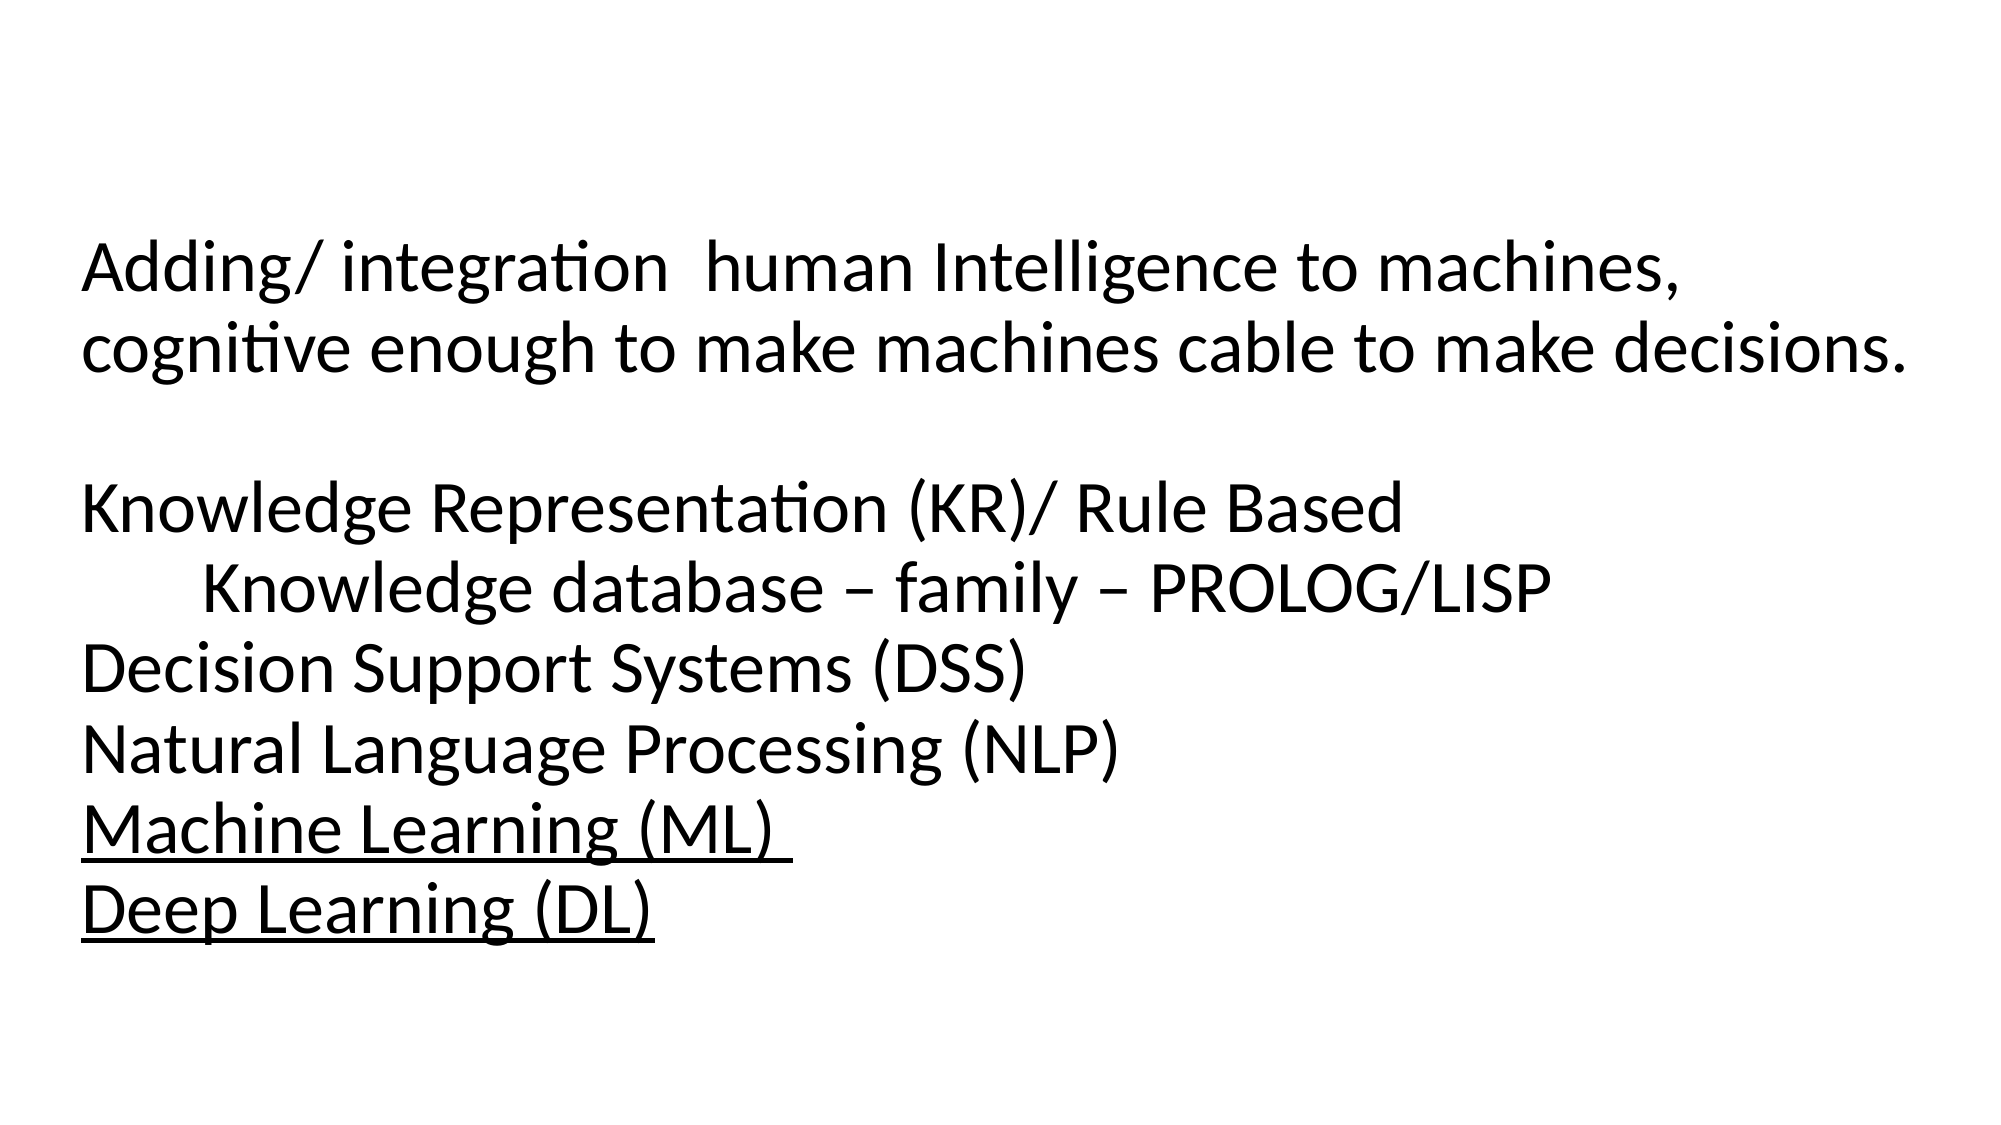

# Adding/ integration  human Intelligence to machines, cognitive enough to make machines cable to make decisions. Knowledge Representation (KR)/ Rule Based Knowledge database – family – PROLOG/LISP Decision Support Systems (DSS) Natural Language Processing (NLP) Machine Learning (ML) Deep Learning (DL)